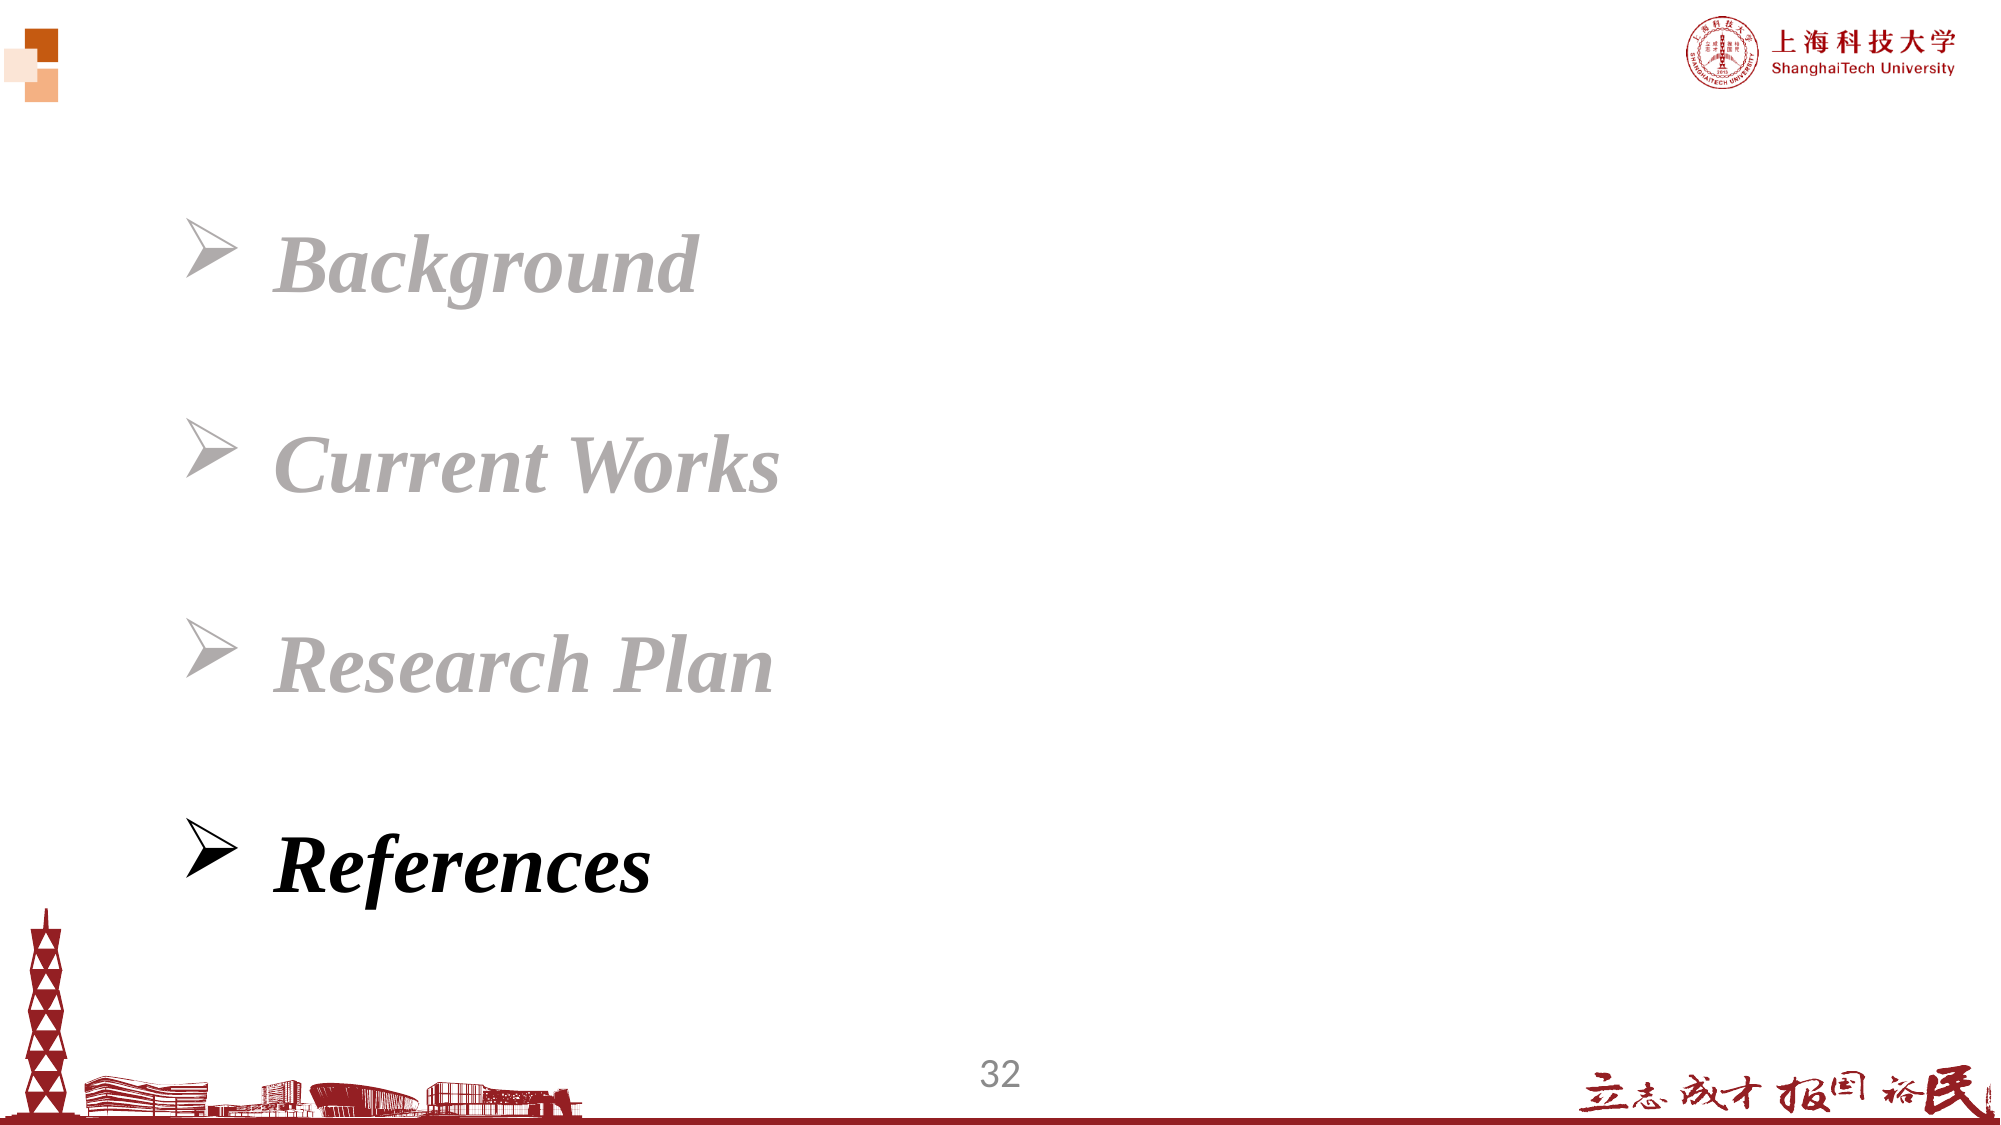

Background

Current Works

Research Plan

References
32